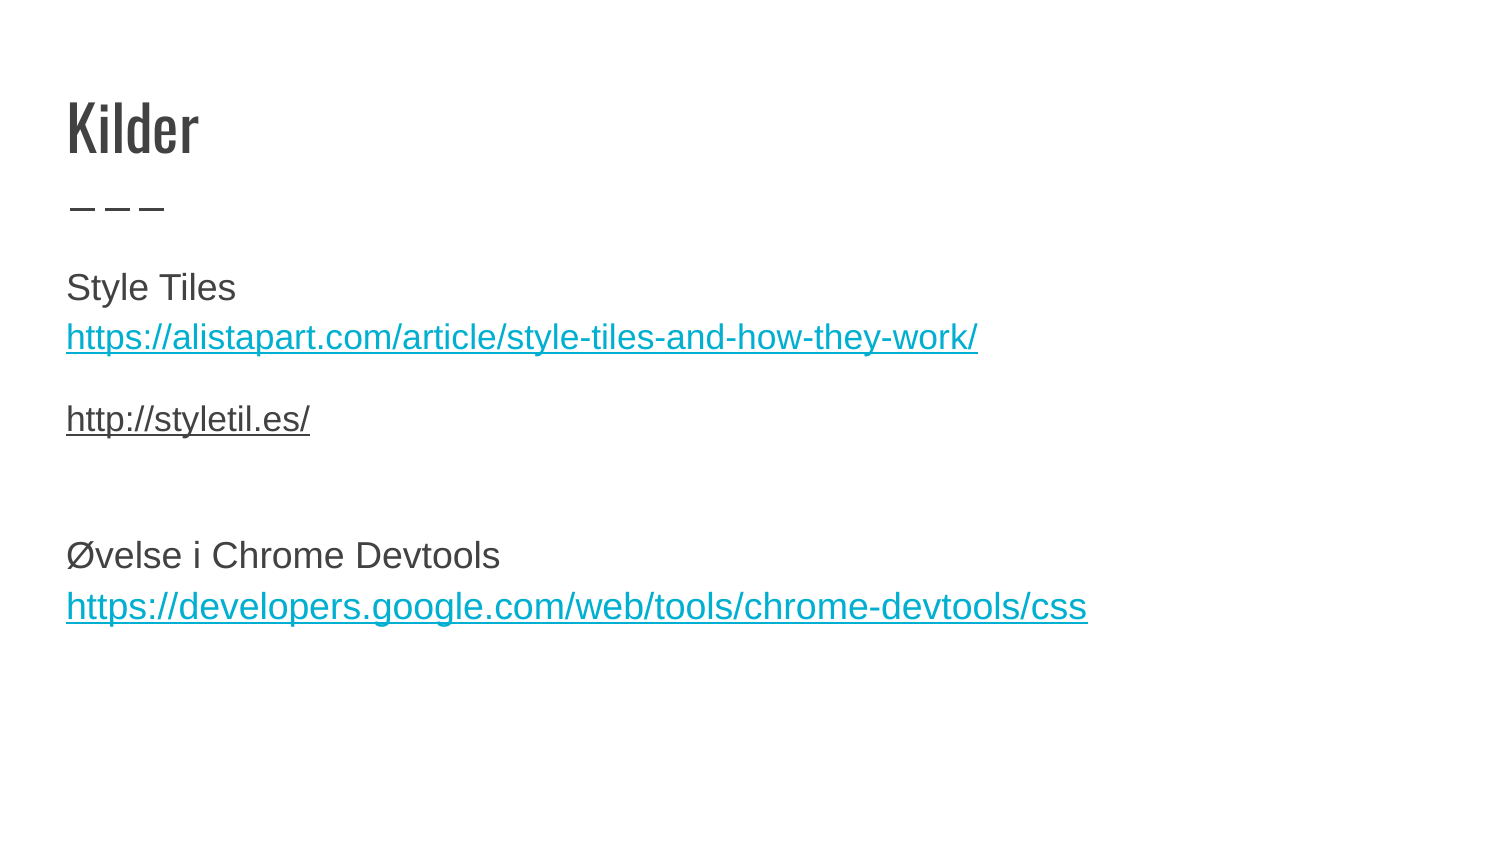

# Kilder
Style Tiles
https://alistapart.com/article/style-tiles-and-how-they-work/
http://styletil.es/
Øvelse i Chrome Devtools
https://developers.google.com/web/tools/chrome-devtools/css